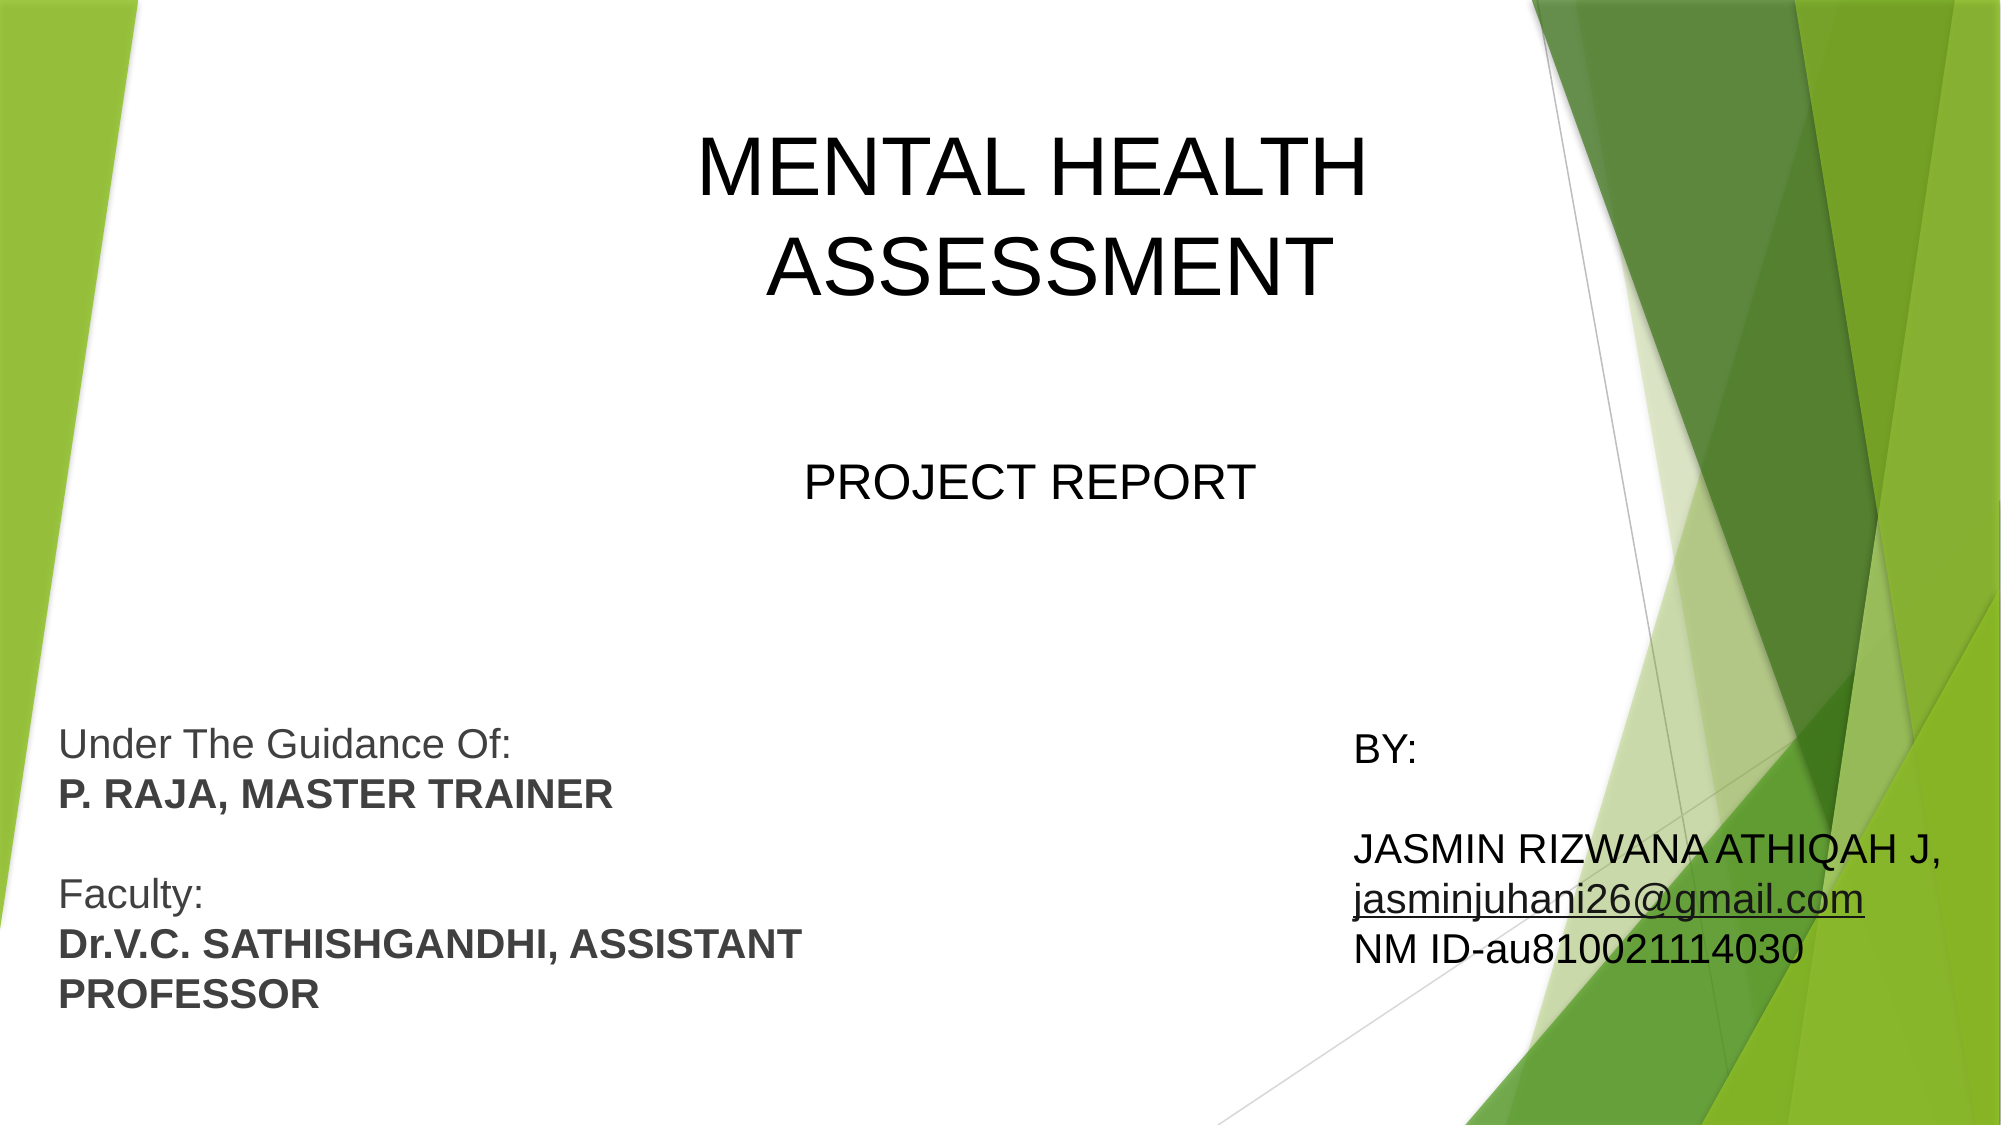

MENTAL HEALTH
   ASSESSMENT
PROJECT REPORT
Under The Guidance Of:
P. RAJA, MASTER TRAINER

Faculty:
Dr.V.C. SATHISHGANDHI, ASSISTANT PROFESSOR

BY:

JASMIN RIZWANA ATHIQAH J,
jasminjuhani26@gmail.com
NM ID-au810021114030